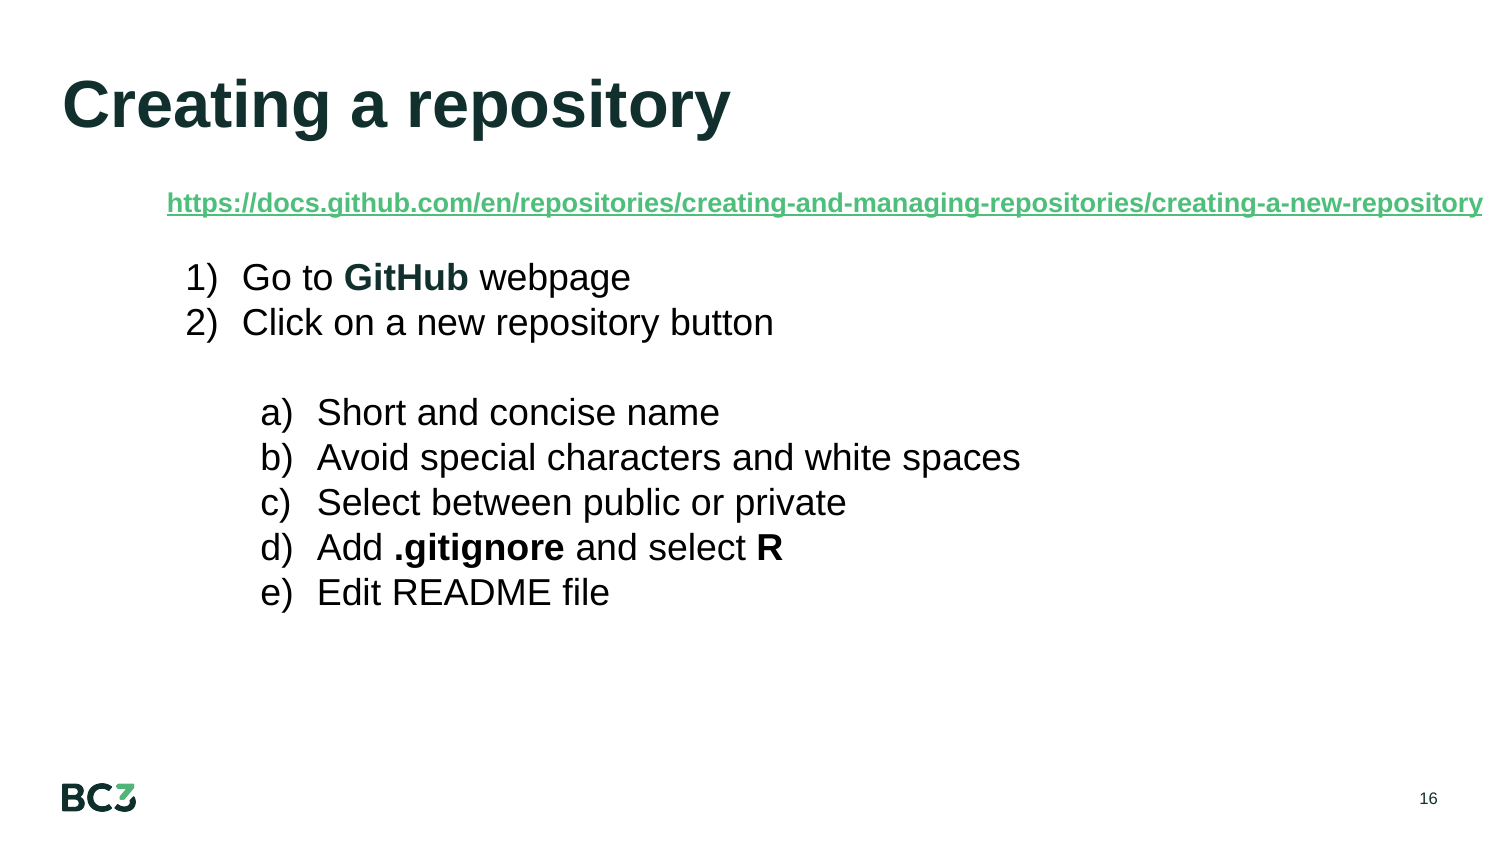

# Creating a repository
https://docs.github.com/en/repositories/creating-and-managing-repositories/creating-a-new-repository

Go to GitHub webpage
Click on a new repository button

Short and concise name
Avoid special characters and white spaces
Select between public or private
Add .gitignore and select R
Edit README file
16